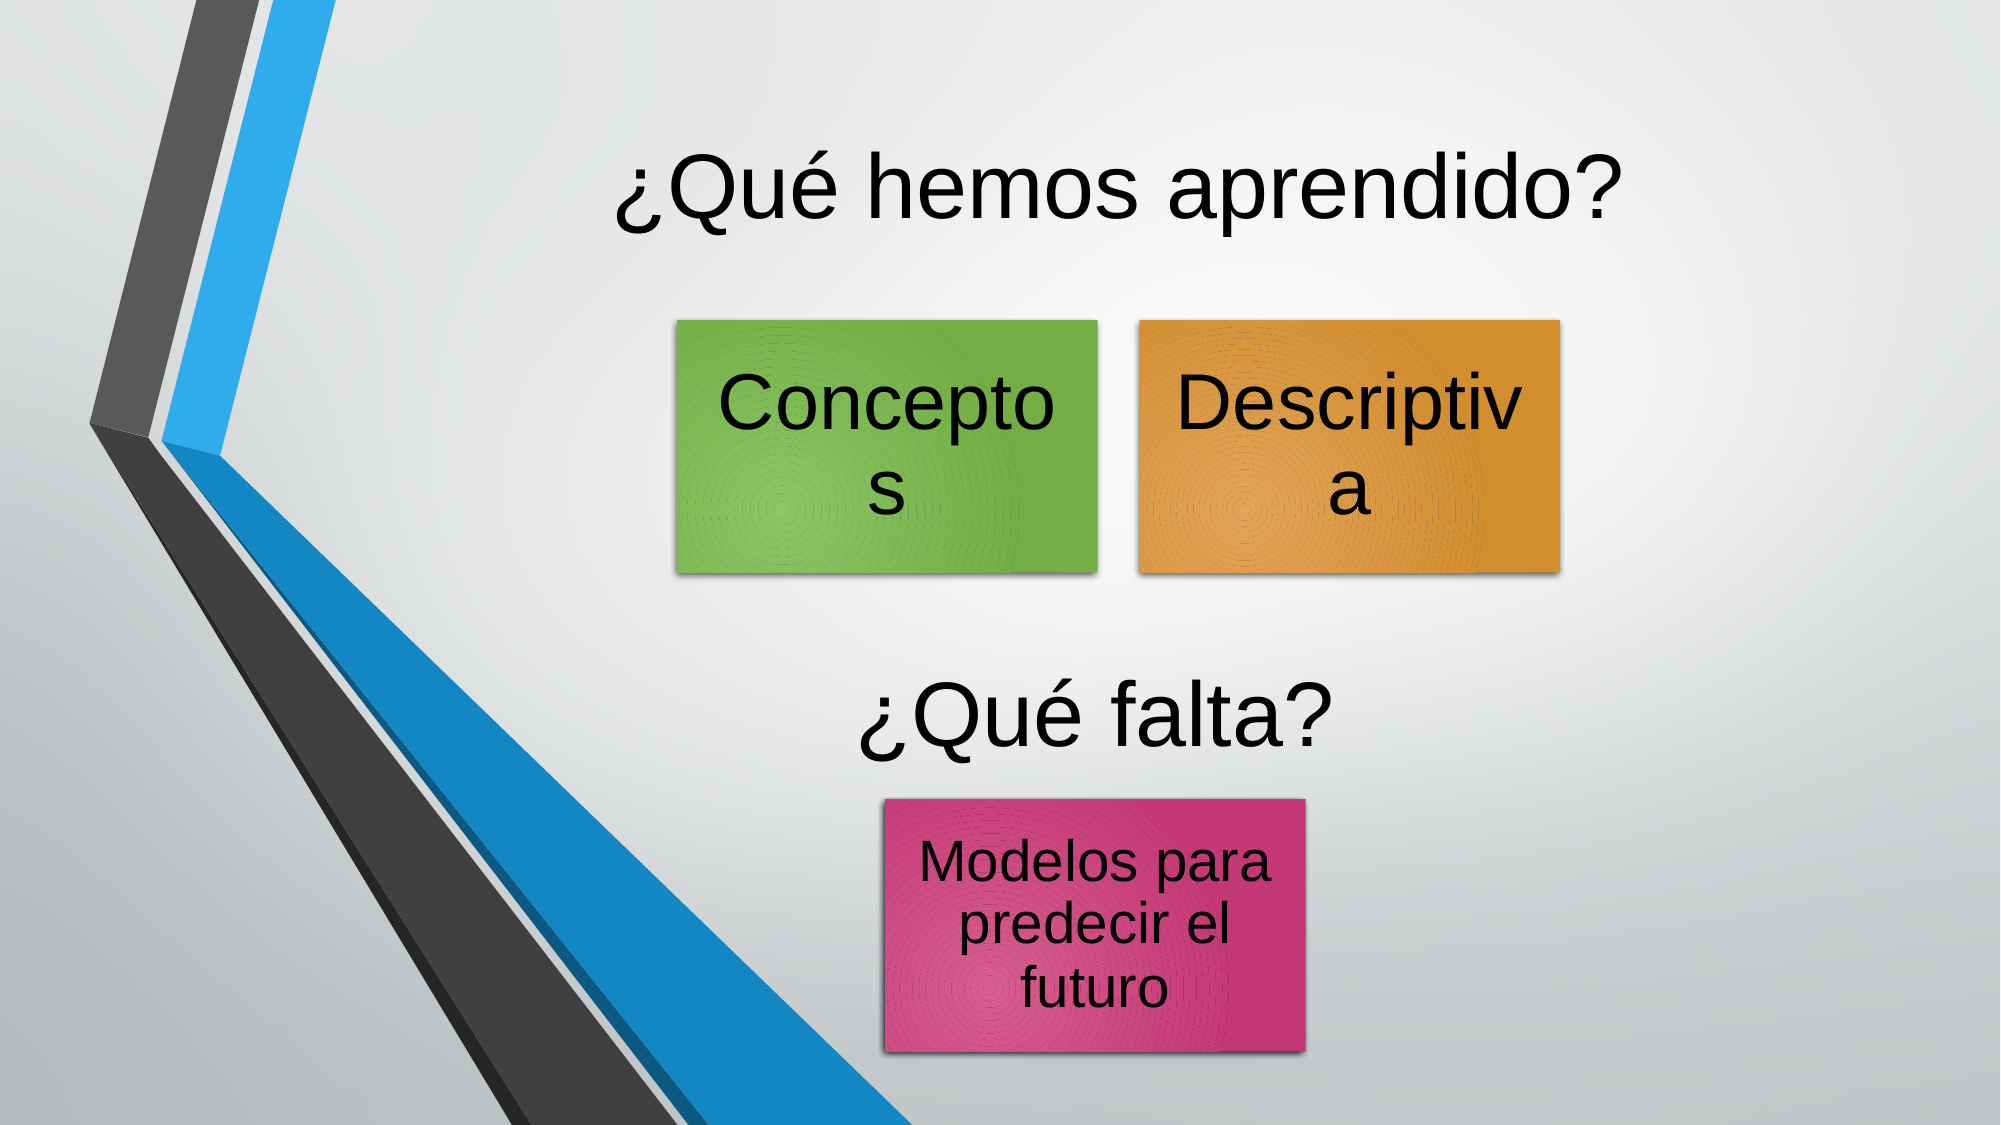

¿Qué hemos aprendido?
Conceptos
Descriptiva
¿Qué falta?

Modelos para predecir el futuro